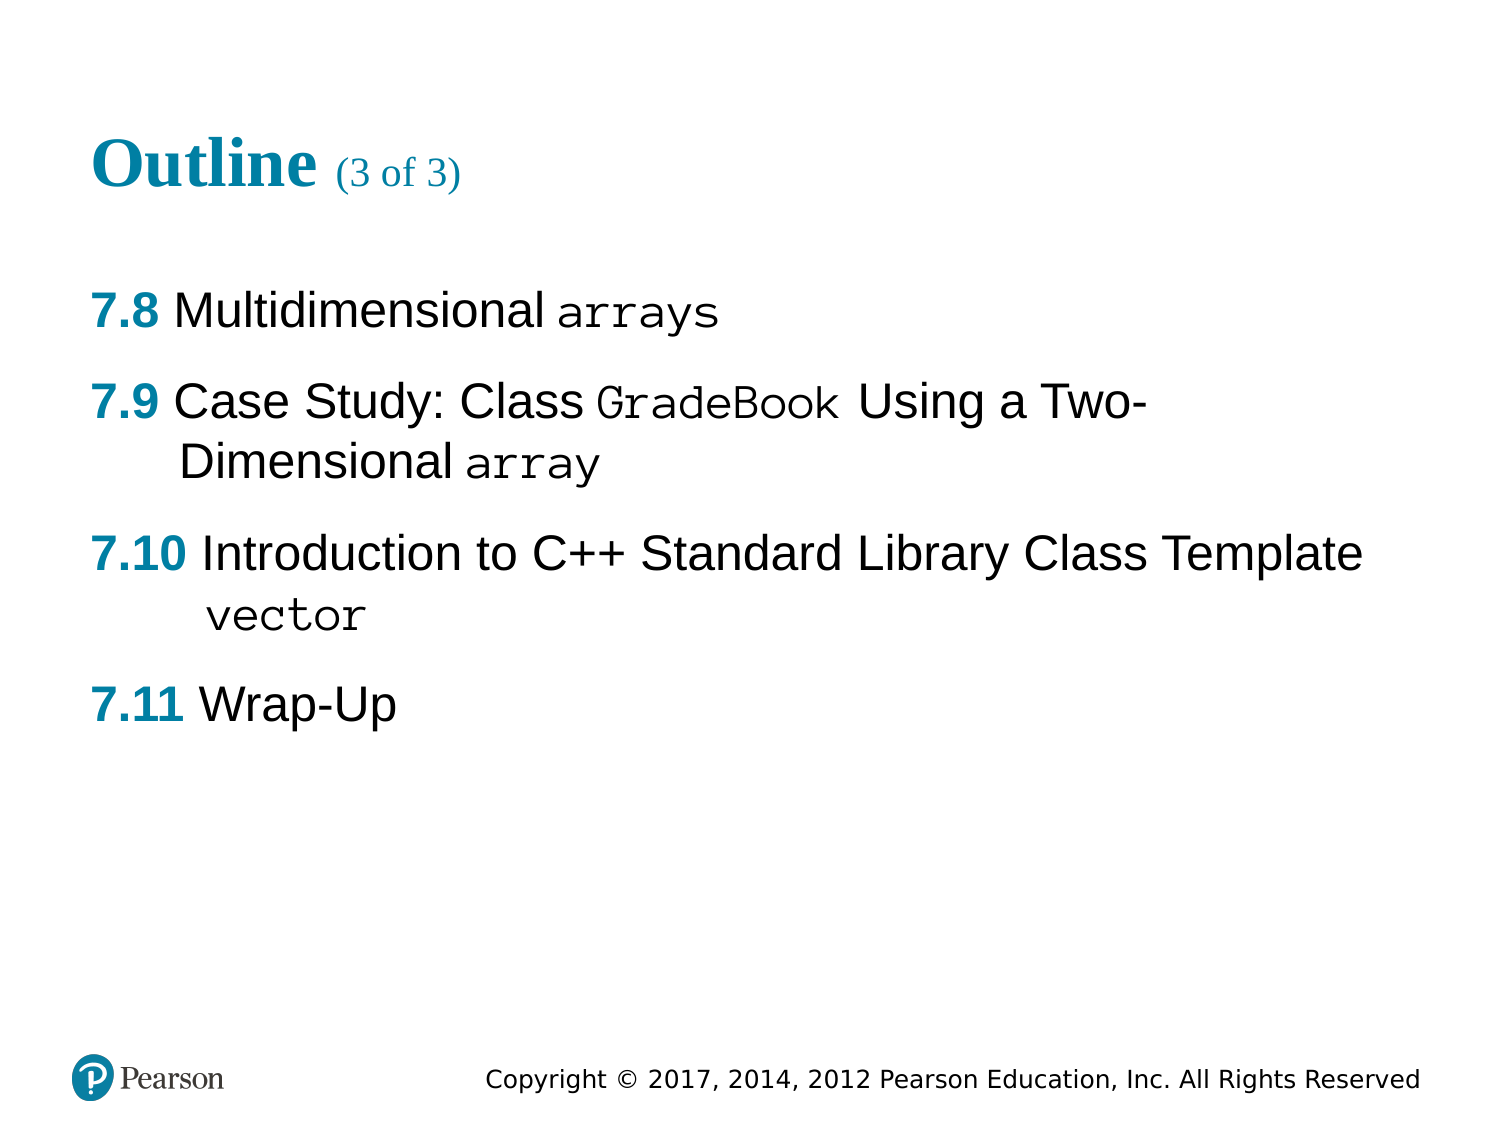

# Outline (3 of 3)
7.8 Multidimensional arrays
7.9 Case Study: Class GradeBook Using a Two-Dimensional array
7.10 Introduction to C++ Standard Library Class Template vector
7.11 Wrap-Up